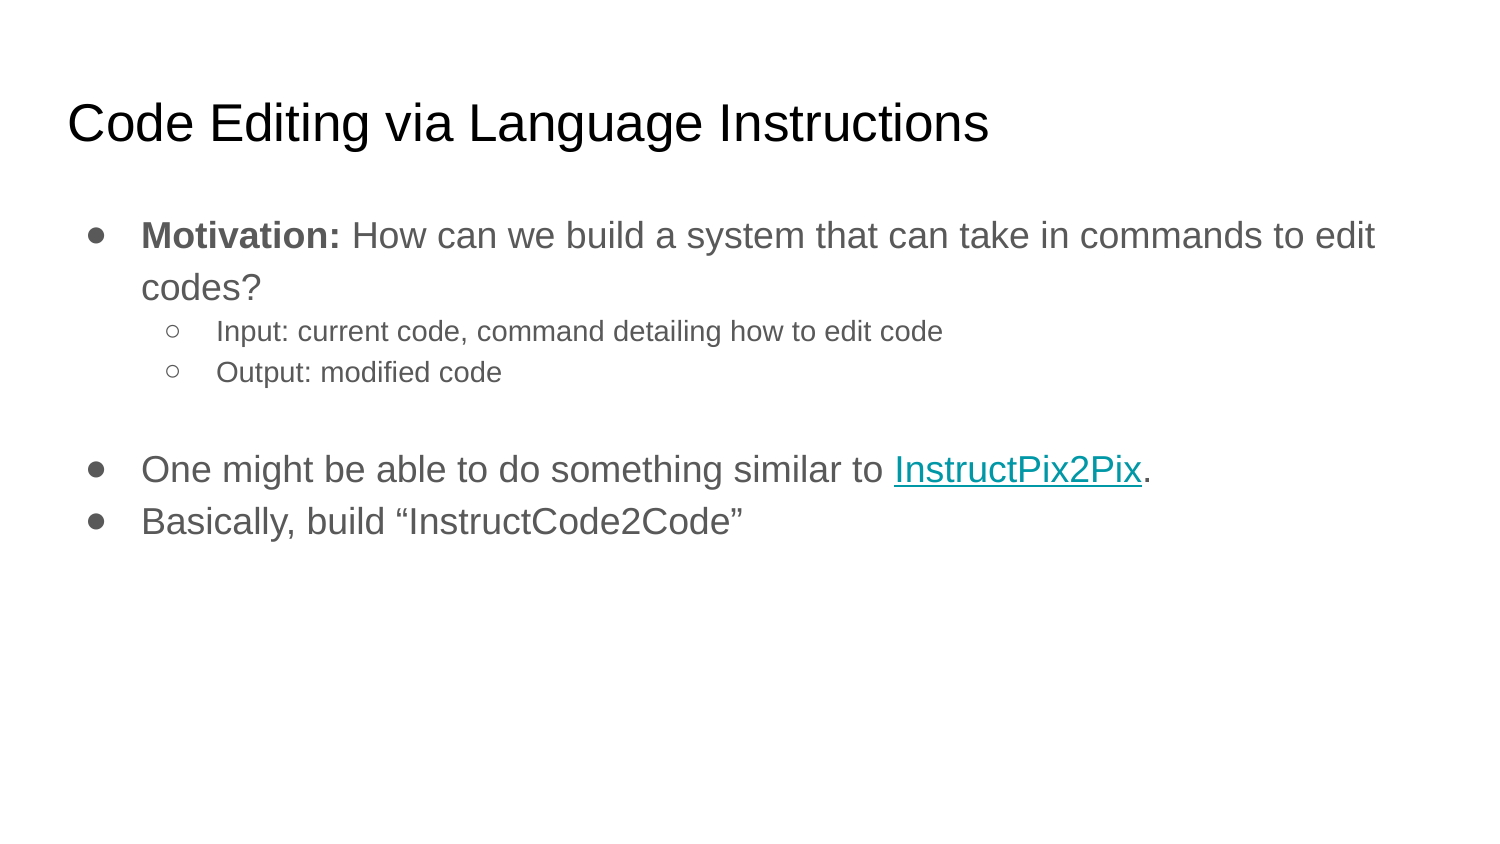

# Code Editing via Language Instructions
Motivation: How can we build a system that can take in commands to edit codes?
Input: current code, command detailing how to edit code
Output: modified code

One might be able to do something similar to InstructPix2Pix.
Basically, build “InstructCode2Code”